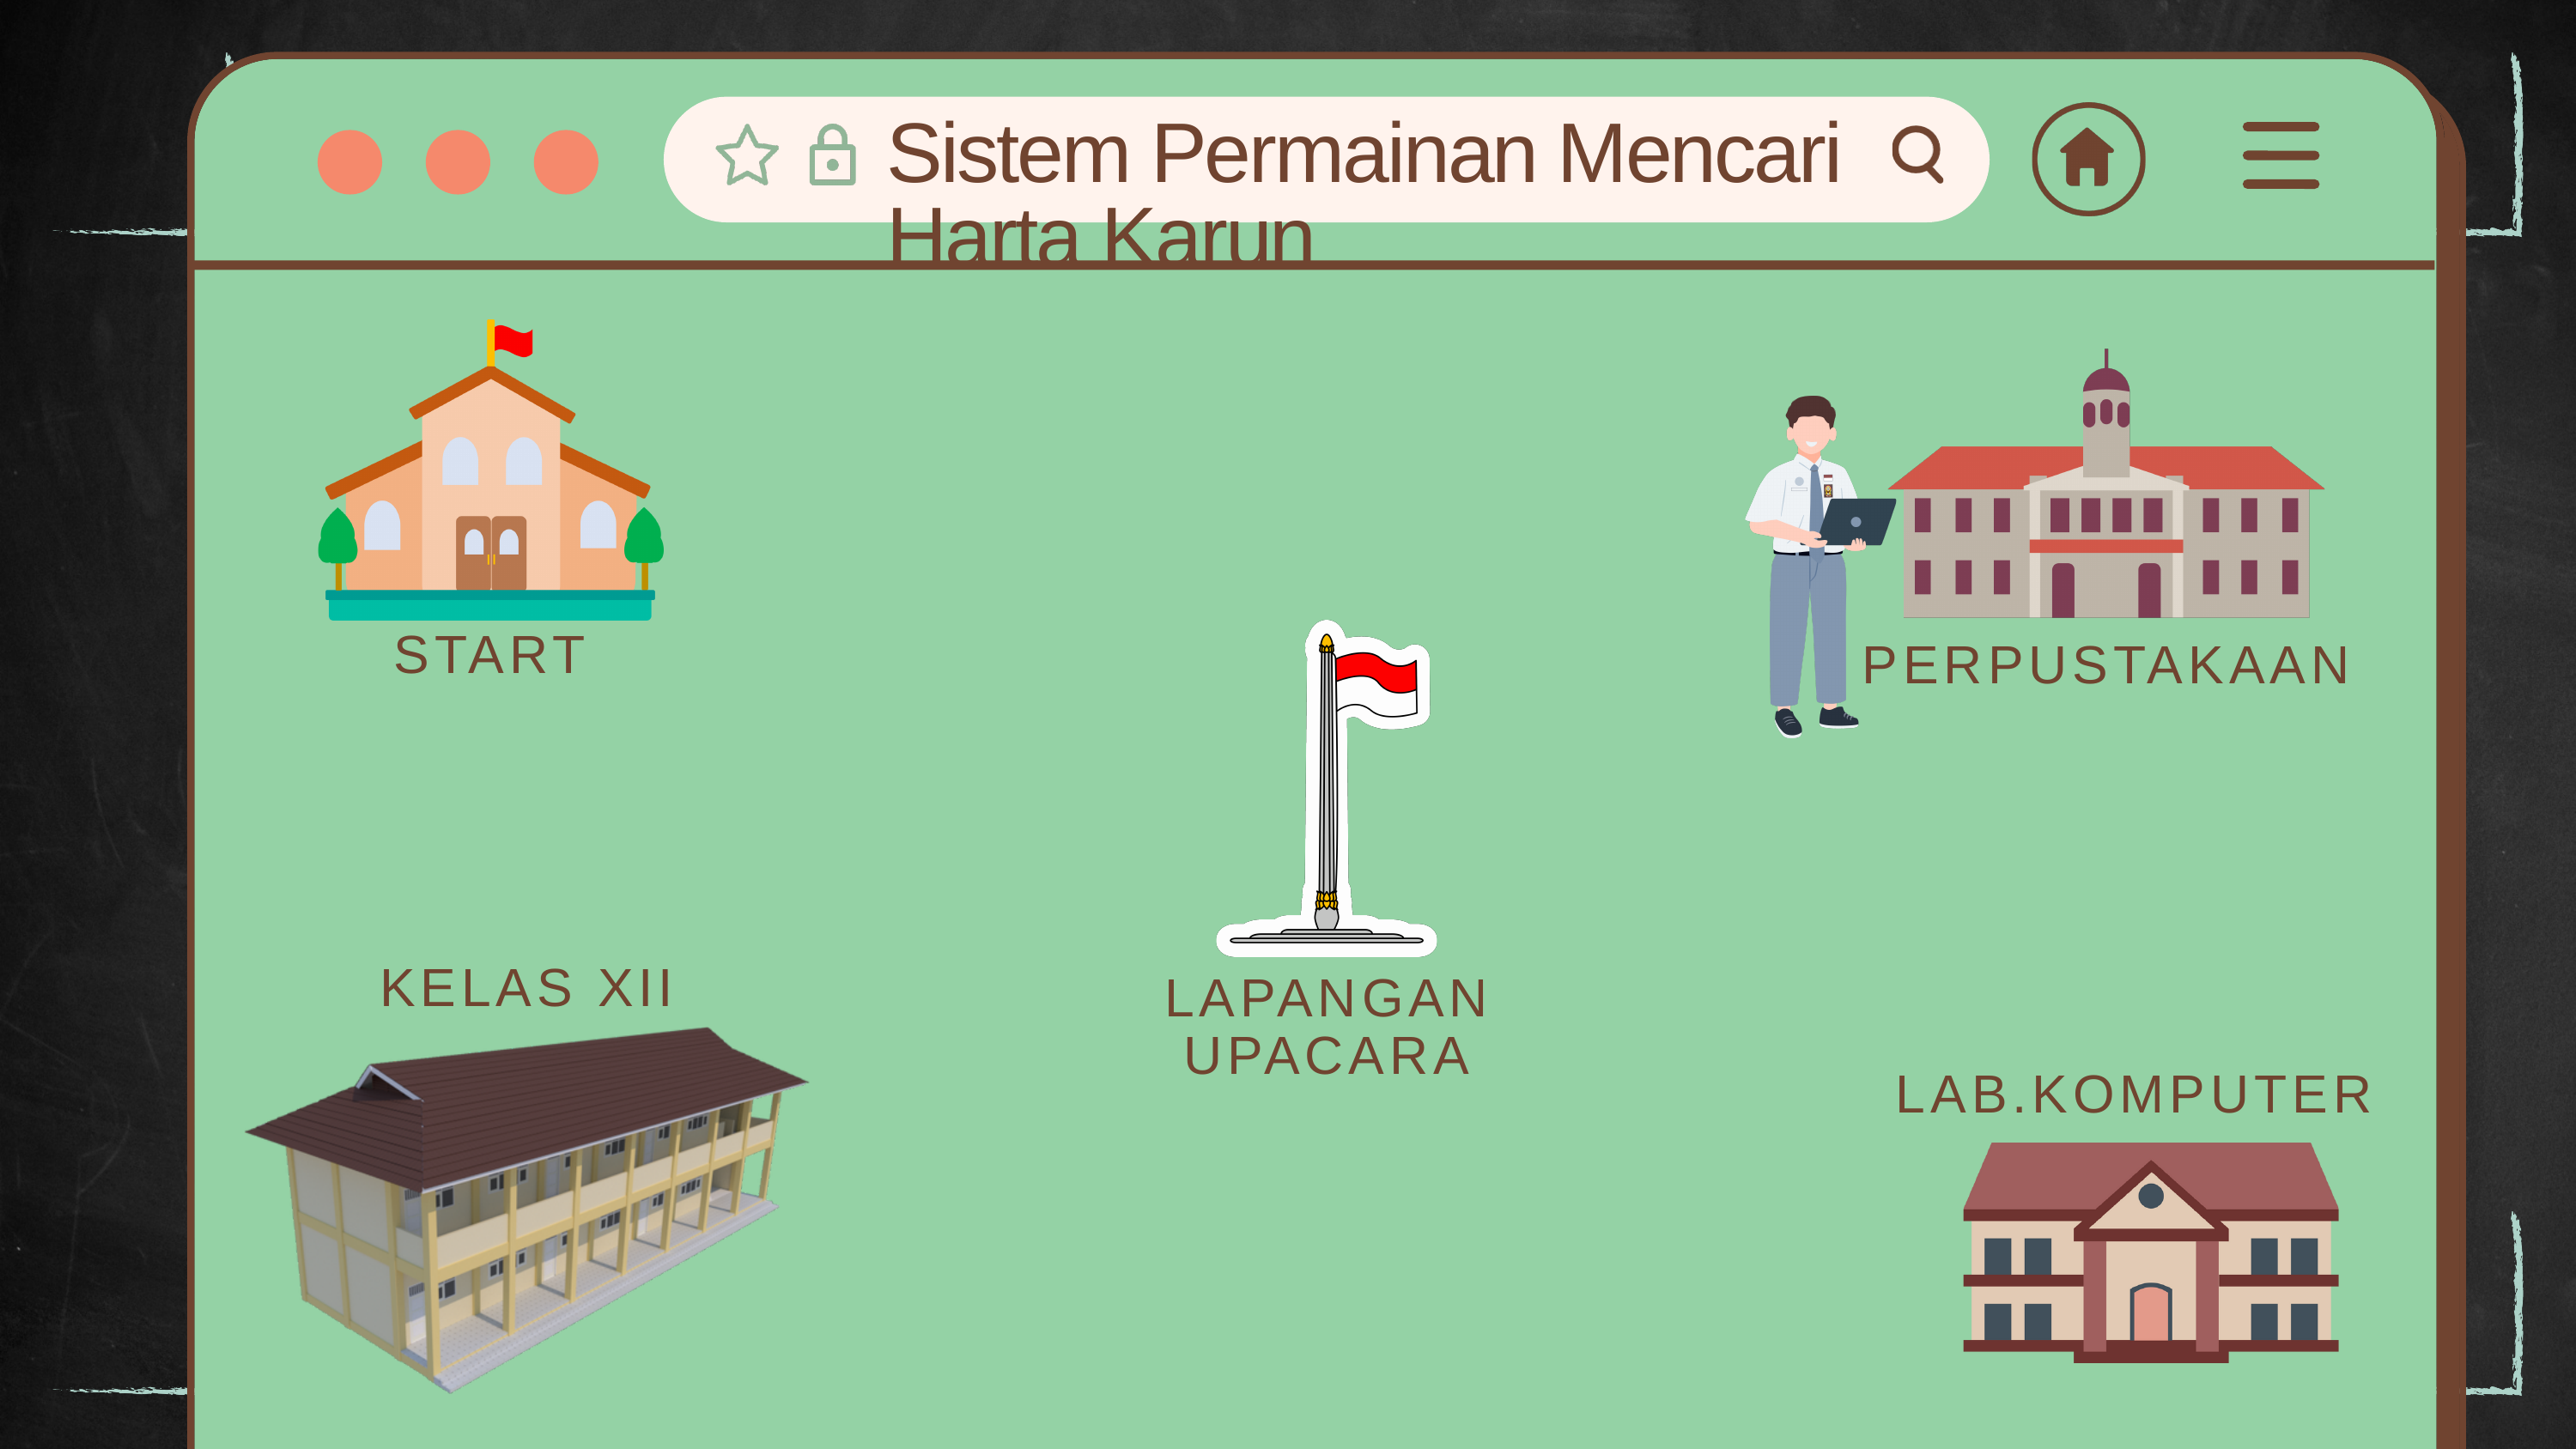

Sistem Permainan Mencari Harta Karun

START
PERPUSTAKAAN
KELAS XII
LAPANGAN
UPACARA

LAB.KOMPUTER